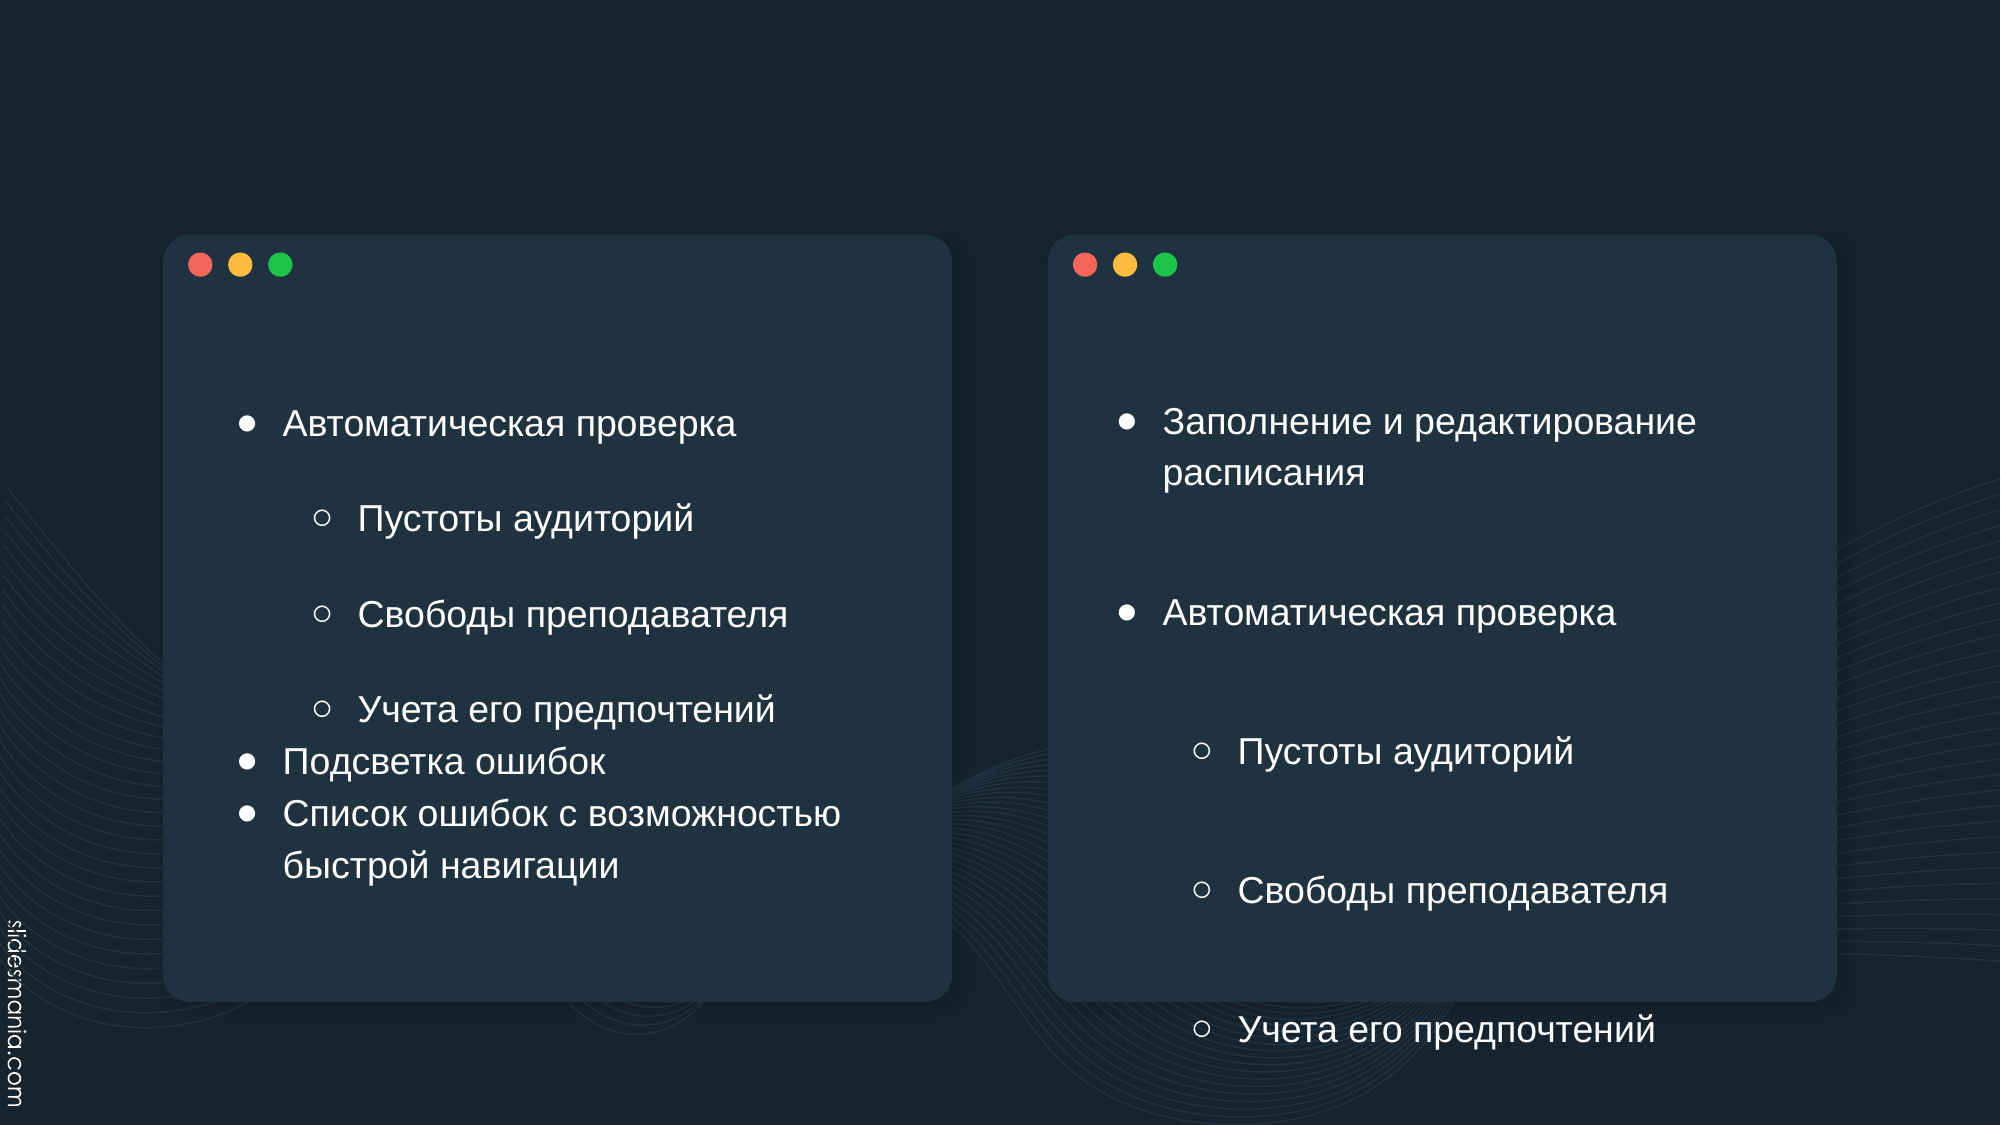

#
Заполнение и редактирование расписания
Автоматическая проверка
Пустоты аудиторий
Свободы преподавателя
Учета его предпочтений
Подсветка ошибок
Список ошибок с возможностью быстро1 навигации

Автоматическая проверка
Пустоты аудиторий
Свободы преподавателя
Учета его предпочтений
Подсветка ошибок
Список ошибок с возможностью быстрой навигации